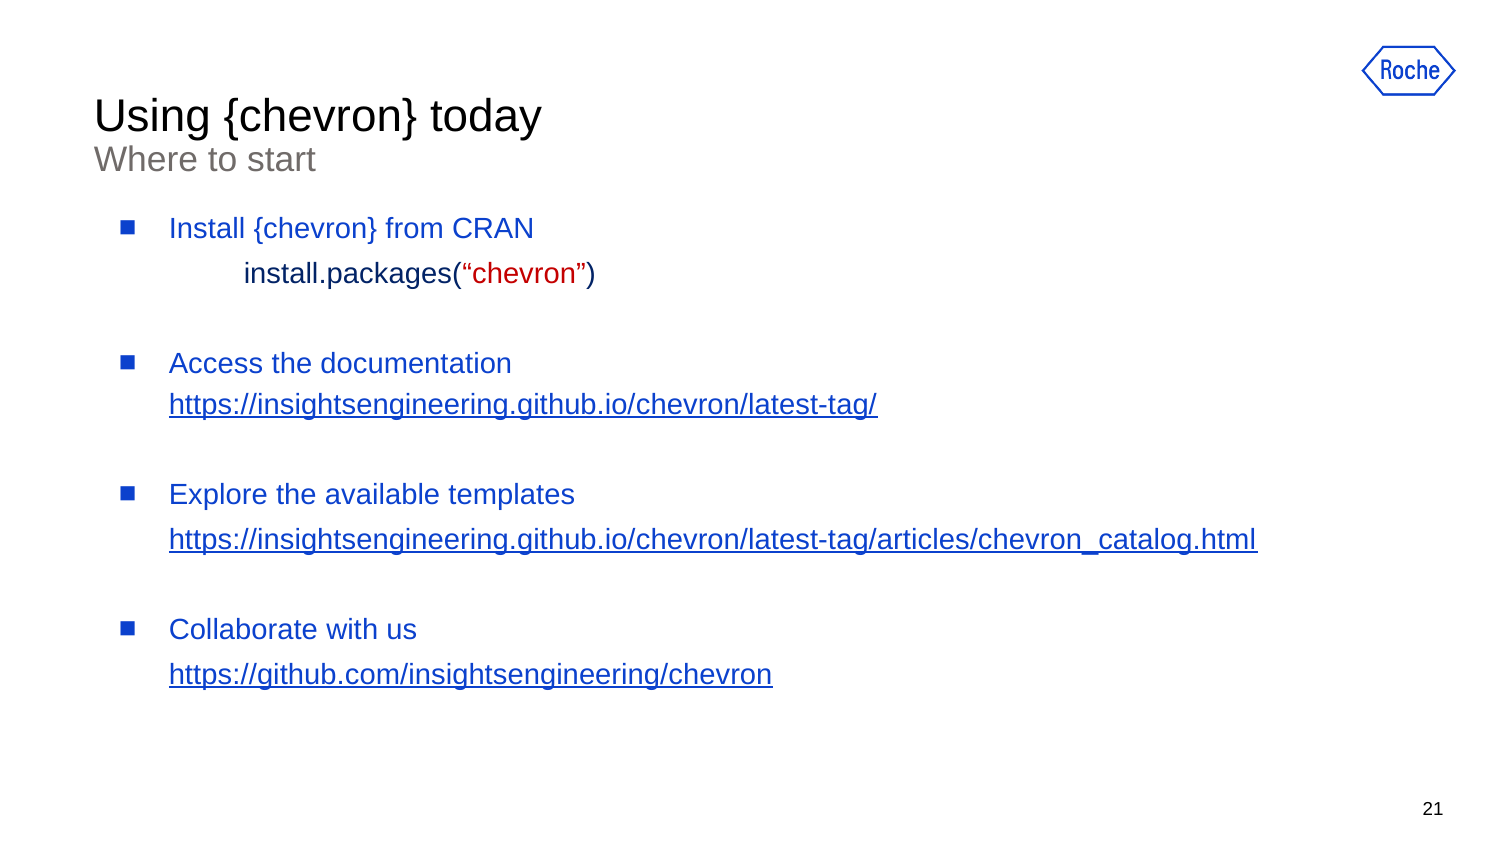

# Using {chevron} today

Where to start
Install {chevron} from CRAN
	install.packages(“chevron”)

Access the documentation
https://insightsengineering.github.io/chevron/latest-tag/

Explore the available templates
https://insightsengineering.github.io/chevron/latest-tag/articles/chevron_catalog.html

Collaborate with us
https://github.com/insightsengineering/chevron